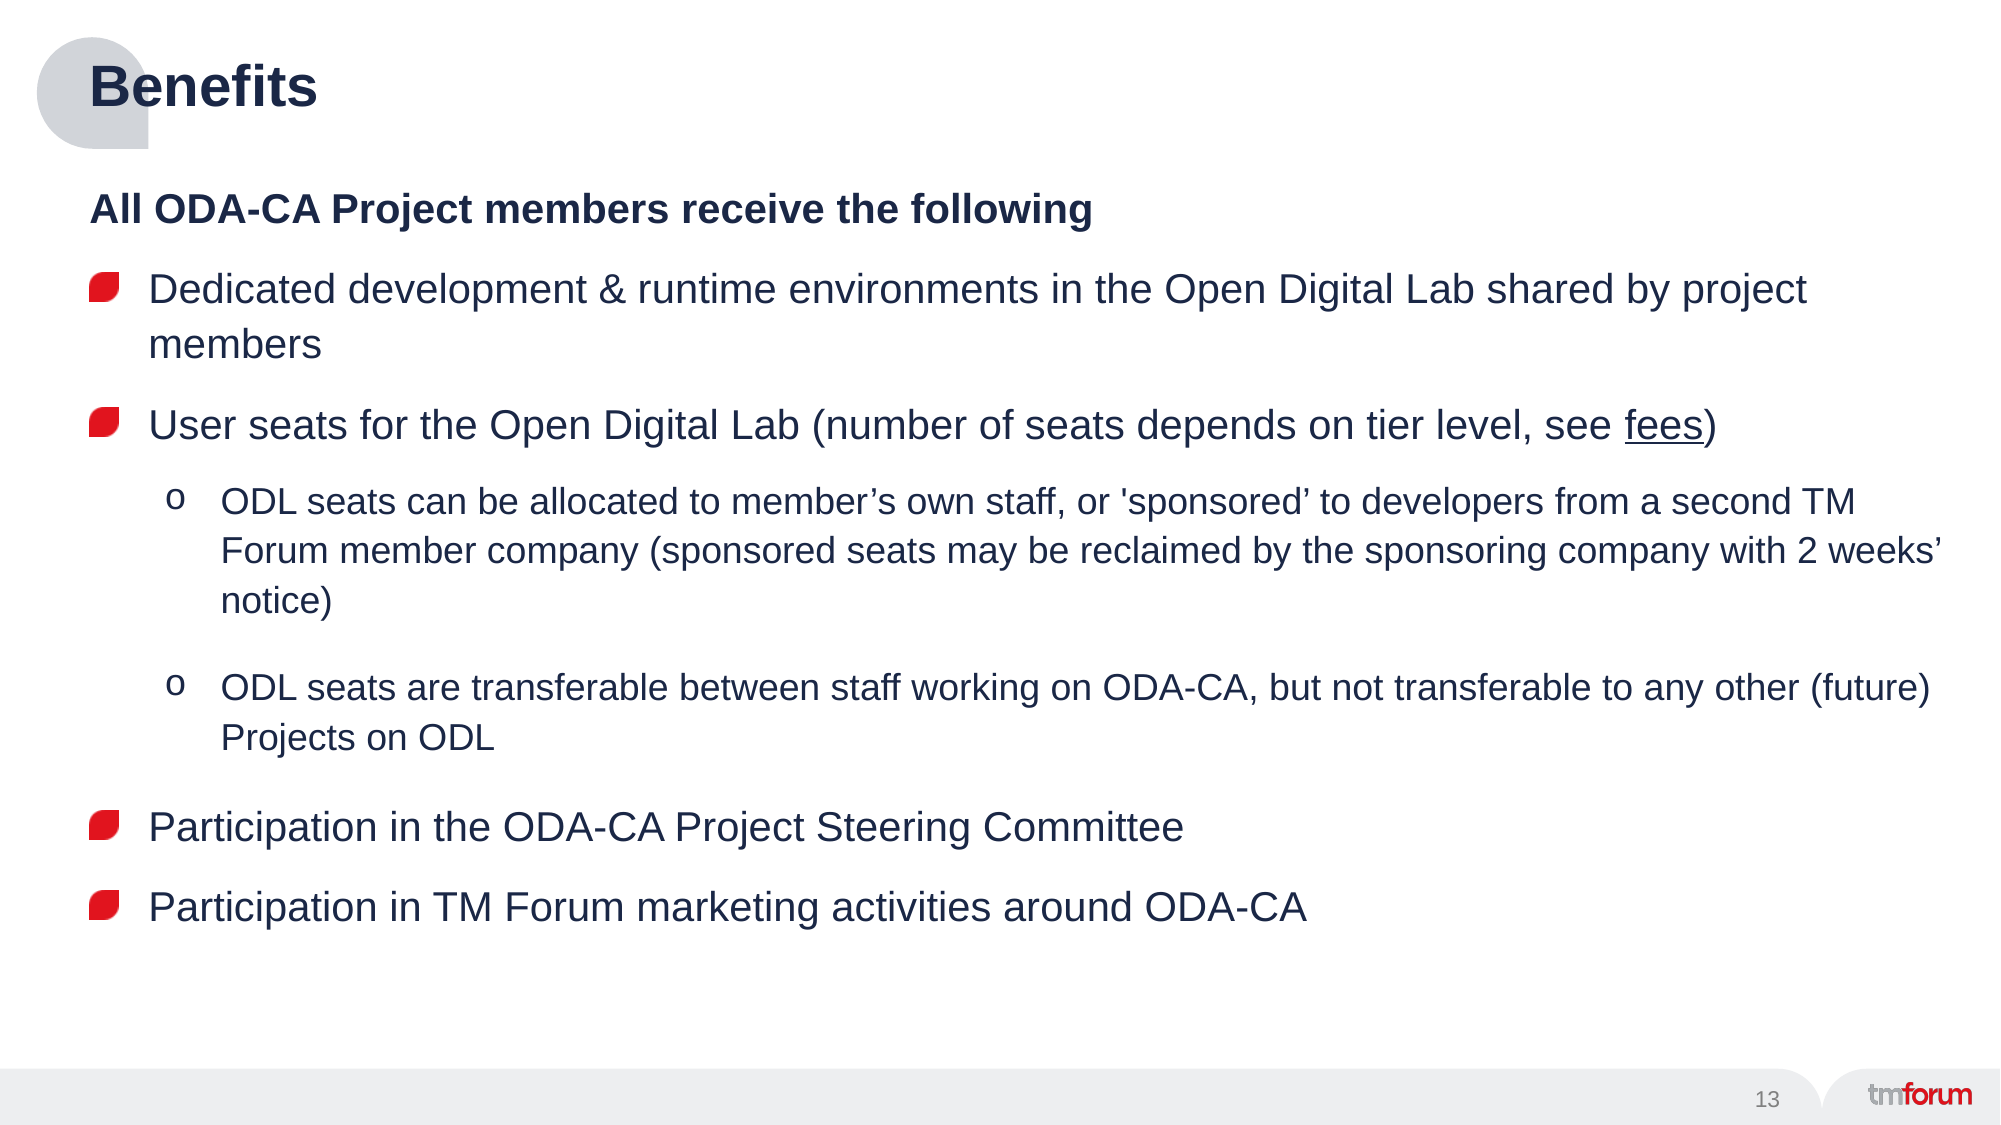

# Benefits
All ODA-CA Project members receive the following
Dedicated development & runtime environments in the Open Digital Lab shared by project members
User seats for the Open Digital Lab (number of seats depends on tier level, see fees)
ODL seats can be allocated to member’s own staff, or 'sponsored’ to developers from a second TM Forum member company (sponsored seats may be reclaimed by the sponsoring company with 2 weeks’ notice)
ODL seats are transferable between staff working on ODA-CA, but not transferable to any other (future) Projects on ODL
Participation in the ODA-CA Project Steering Committee
Participation in TM Forum marketing activities around ODA-CA